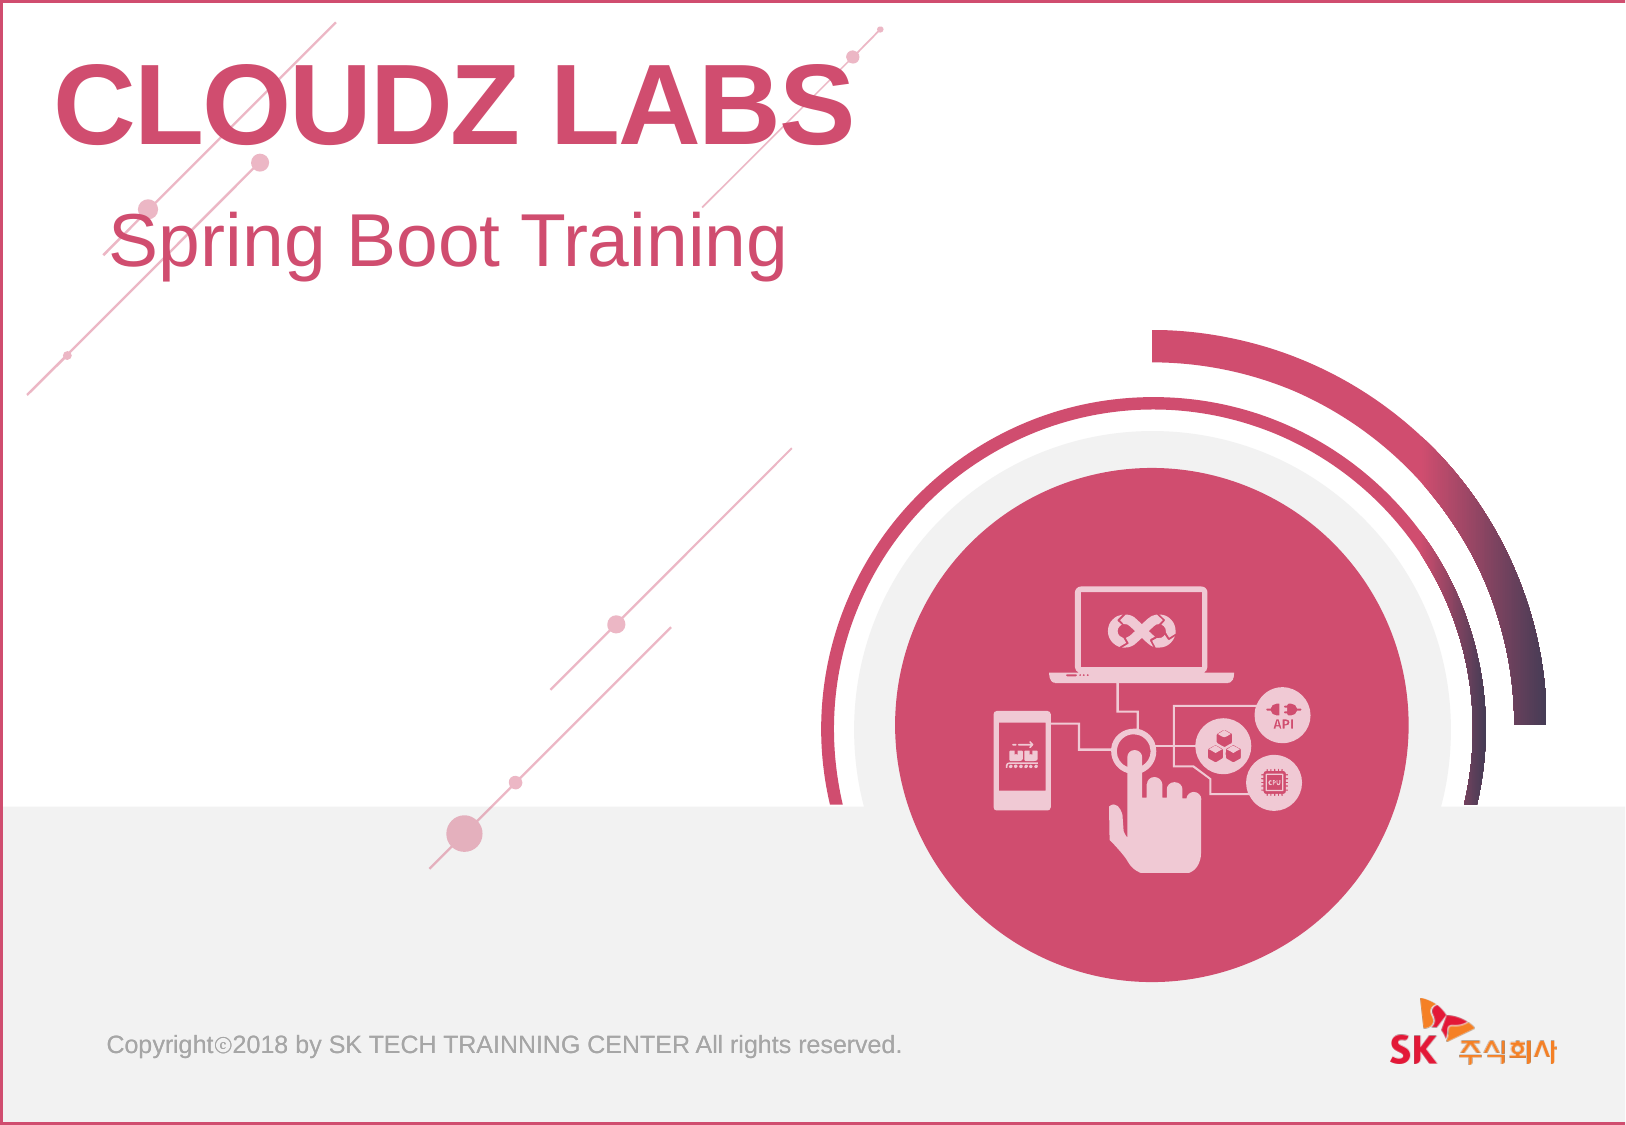

CLOUDZ LABS
Spring Boot Training
Copyrightⓒ2018 by SK TECH TRAINNING CENTER All rights reserved.